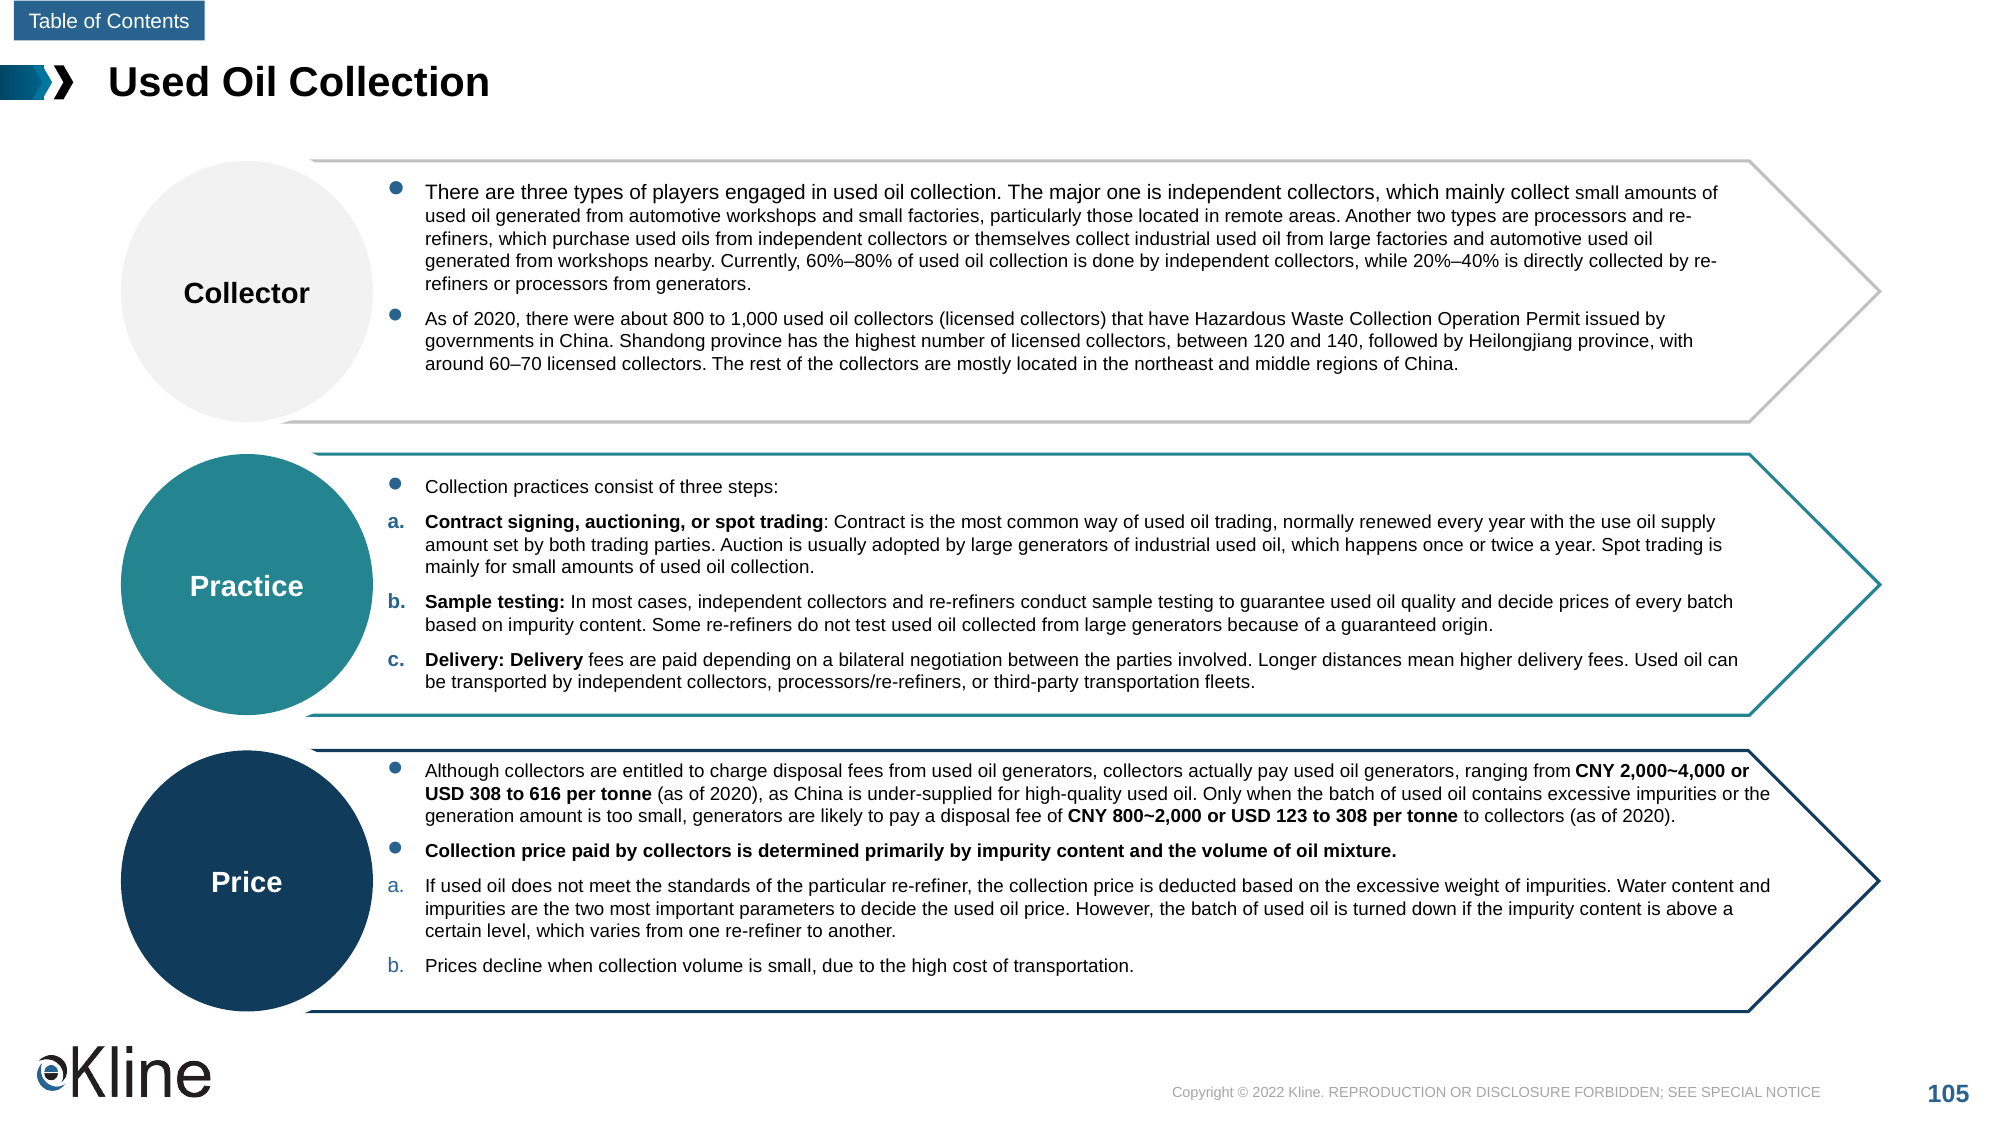

# Used Oil Collection

Collector

There are three types of players engaged in used oil collection. The major one is independent collectors, which mainly collect small amounts of used oil generated from automotive workshops and small factories, particularly those located in remote areas. Another two types are processors and re-refiners, which purchase used oils from independent collectors or themselves collect industrial used oil from large factories and automotive used oil generated from workshops nearby. Currently, 60%–80% of used oil collection is done by independent collectors, while 20%–40% is directly collected by re-refiners or processors from generators.
As of 2020, there were about 800 to 1,000 used oil collectors (licensed collectors) that have Hazardous Waste Collection Operation Permit issued by governments in China. Shandong province has the highest number of licensed collectors, between 120 and 140, followed by Heilongjiang province, with around 60–70 licensed collectors. The rest of the collectors are mostly located in the northeast and middle regions of China.

Practice

Collection practices consist of three steps:
Contract signing, auctioning, or spot trading: Contract is the most common way of used oil trading, normally renewed every year with the use oil supply amount set by both trading parties. Auction is usually adopted by large generators of industrial used oil, which happens once or twice a year. Spot trading is mainly for small amounts of used oil collection.
Sample testing: In most cases, independent collectors and re-refiners conduct sample testing to guarantee used oil quality and decide prices of every batch based on impurity content. Some re-refiners do not test used oil collected from large generators because of a guaranteed origin.
Delivery: Delivery fees are paid depending on a bilateral negotiation between the parties involved. Longer distances mean higher delivery fees. Used oil can be transported by independent collectors, processors/re-refiners, or third-party transportation fleets.

Price

Although collectors are entitled to charge disposal fees from used oil generators, collectors actually pay used oil generators, ranging from CNY 2,000~4,000 or USD 308 to 616 per tonne (as of 2020), as China is under-supplied for high-quality used oil. Only when the batch of used oil contains excessive impurities or the generation amount is too small, generators are likely to pay a disposal fee of CNY 800~2,000 or USD 123 to 308 per tonne to collectors (as of 2020).
Collection price paid by collectors is determined primarily by impurity content and the volume of oil mixture.
If used oil does not meet the standards of the particular re-refiner, the collection price is deducted based on the excessive weight of impurities. Water content and impurities are the two most important parameters to decide the used oil price. However, the batch of used oil is turned down if the impurity content is above a certain level, which varies from one re-refiner to another.
Prices decline when collection volume is small, due to the high cost of transportation.